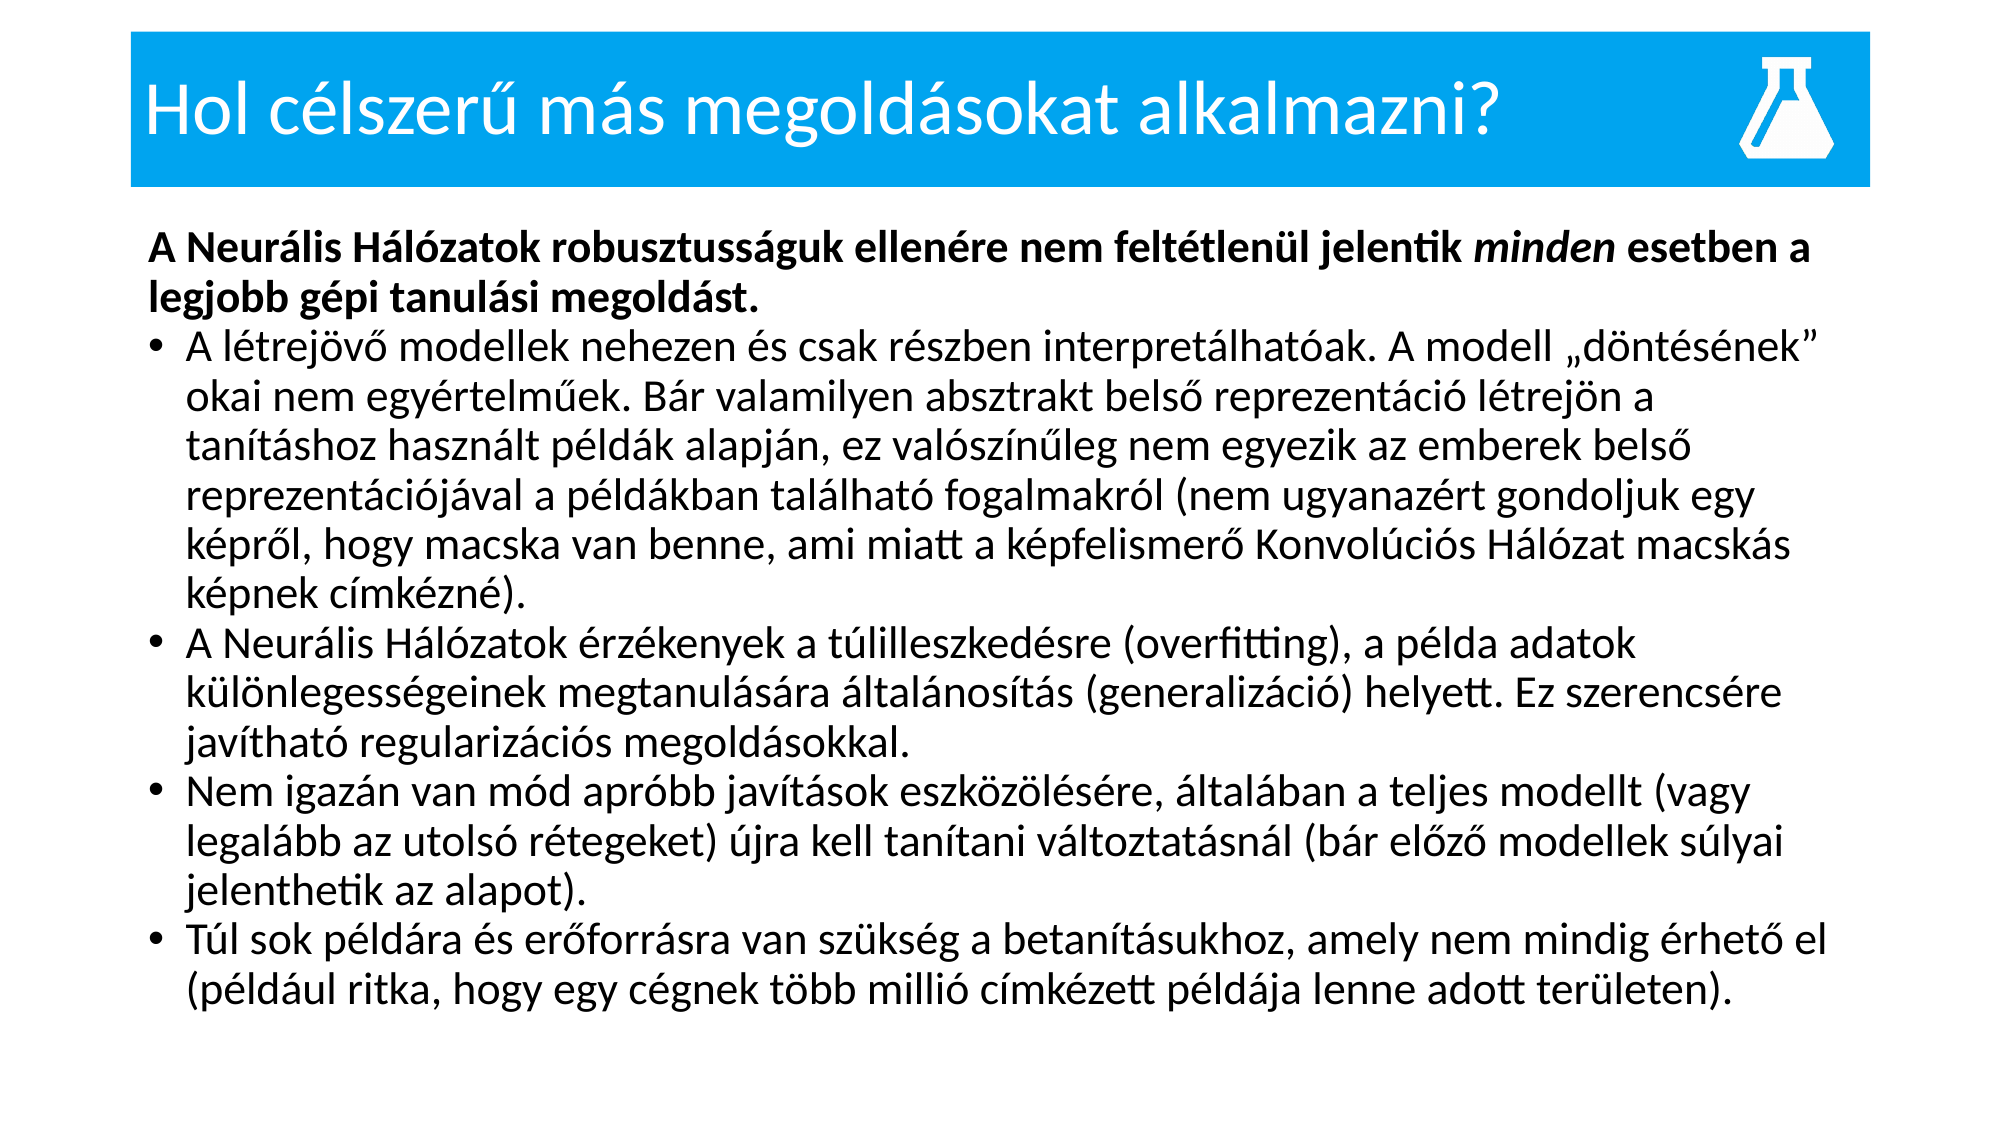

# Hol célszerű más megoldásokat alkalmazni?
A Neurális Hálózatok robusztusságuk ellenére nem feltétlenül jelentik minden esetben a legjobb gépi tanulási megoldást.
A létrejövő modellek nehezen és csak részben interpretálhatóak. A modell „döntésének” okai nem egyértelműek. Bár valamilyen absztrakt belső reprezentáció létrejön a tanításhoz használt példák alapján, ez valószínűleg nem egyezik az emberek belső reprezentációjával a példákban található fogalmakról (nem ugyanazért gondoljuk egy képről, hogy macska van benne, ami miatt a képfelismerő Konvolúciós Hálózat macskás képnek címkézné).
A Neurális Hálózatok érzékenyek a túlilleszkedésre (overfitting), a példa adatok különlegességeinek megtanulására általánosítás (generalizáció) helyett. Ez szerencsére javítható regularizációs megoldásokkal.
Nem igazán van mód apróbb javítások eszközölésére, általában a teljes modellt (vagy legalább az utolsó rétegeket) újra kell tanítani változtatásnál (bár előző modellek súlyai jelenthetik az alapot).
Túl sok példára és erőforrásra van szükség a betanításukhoz, amely nem mindig érhető el (például ritka, hogy egy cégnek több millió címkézett példája lenne adott területen).